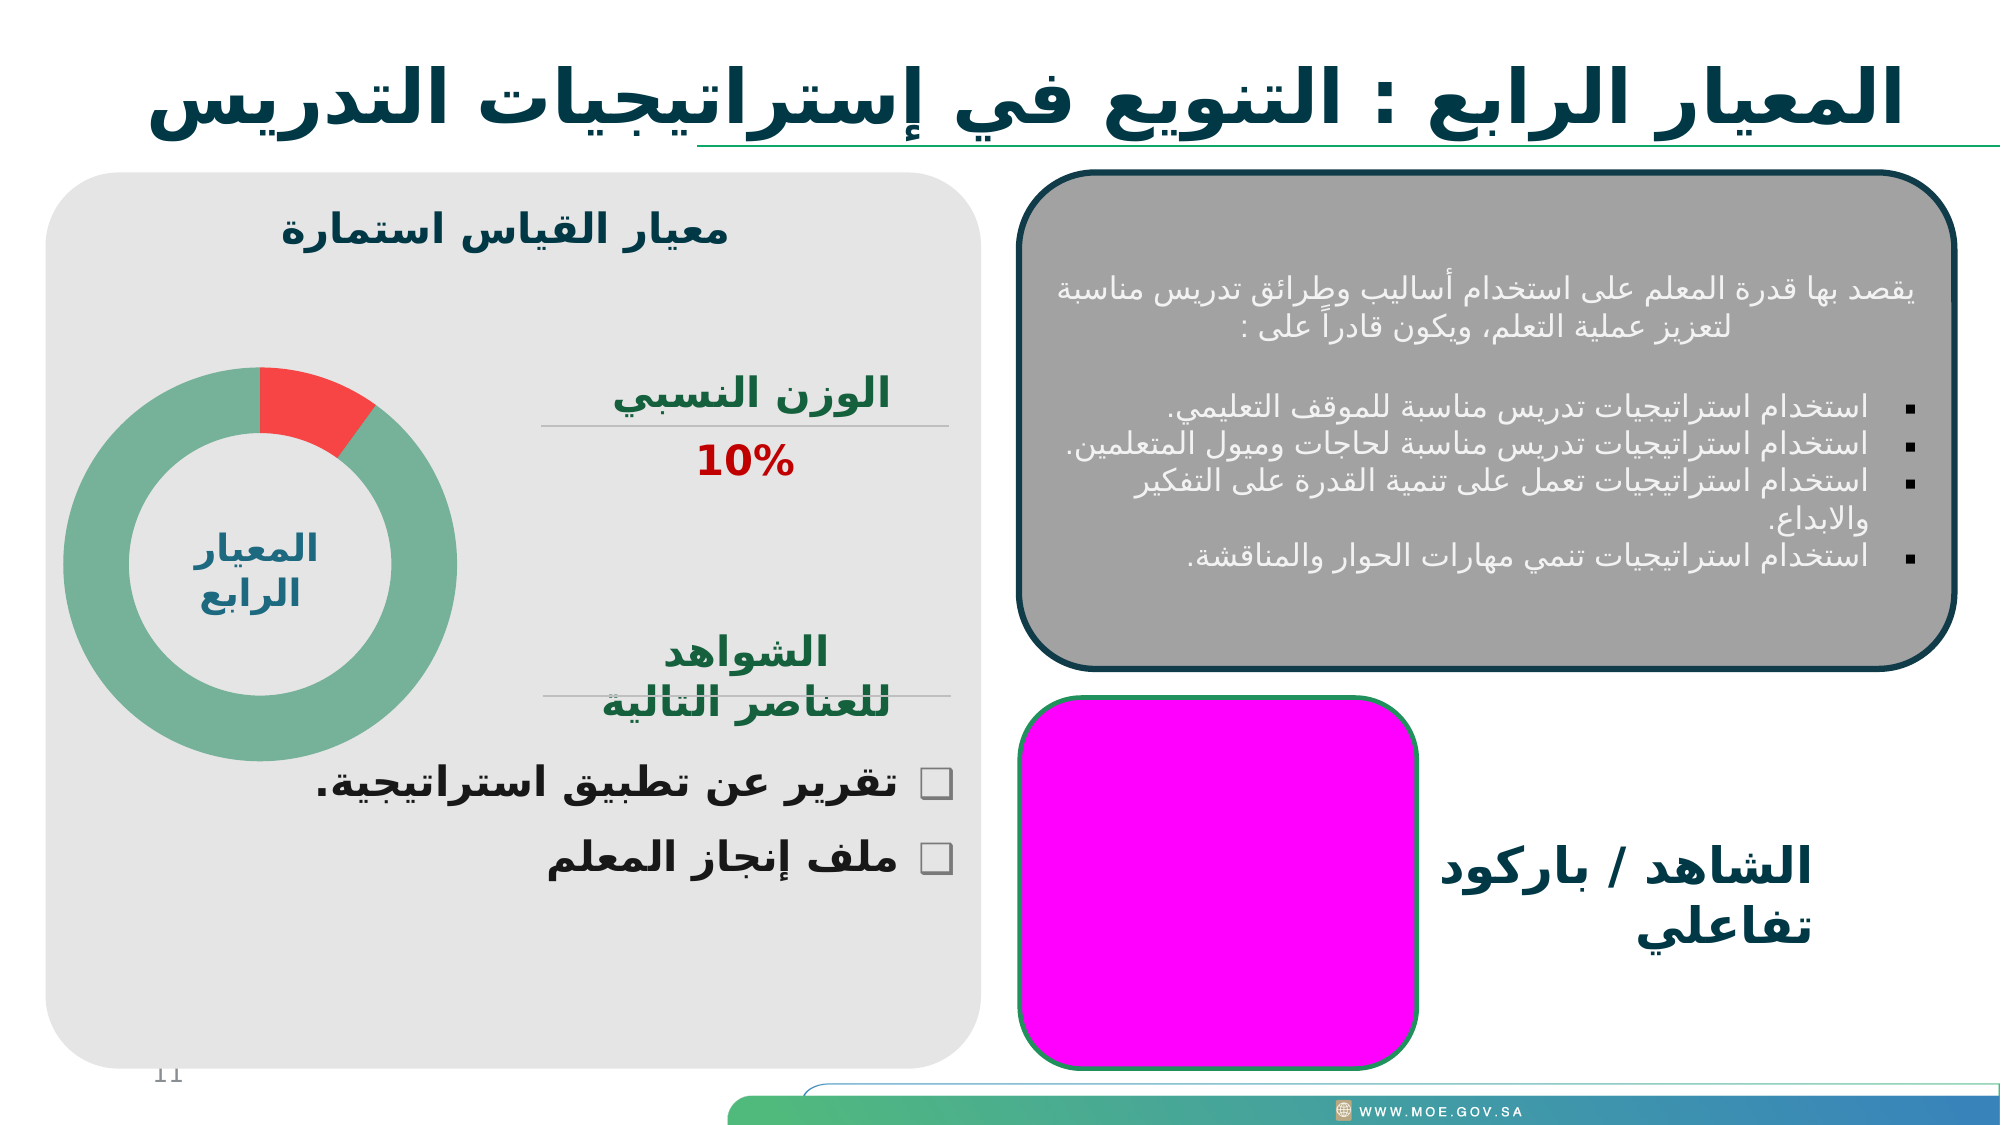

المعيار الرابع : التنويع في إستراتيجيات التدريس

### Chart

| Category | w |  |
|---|---|---|
| Completed | 10.0 | 0.1 |
الوزن النسبي
الشواهد للعناصر التالية
المعيار الرابع
معيار القياس استمارة
يقصد بها قدرة المعلم على استخدام أساليب وطرائق تدريس مناسبة لتعزيز عملية التعلم، ويكون قادراً على :

استخدام استراتيجيات تدريس مناسبة للموقف التعليمي.
استخدام استراتيجيات تدريس مناسبة لحاجات وميول المتعلمين.
استخدام استراتيجيات تعمل على تنمية القدرة على التفكير والابداع.
استخدام استراتيجيات تنمي مهارات الحوار والمناقشة.
10%

تقرير عن تطبيق استراتيجية.
ملف إنجاز المعلم
الشاهد / باركود تفاعلي
11